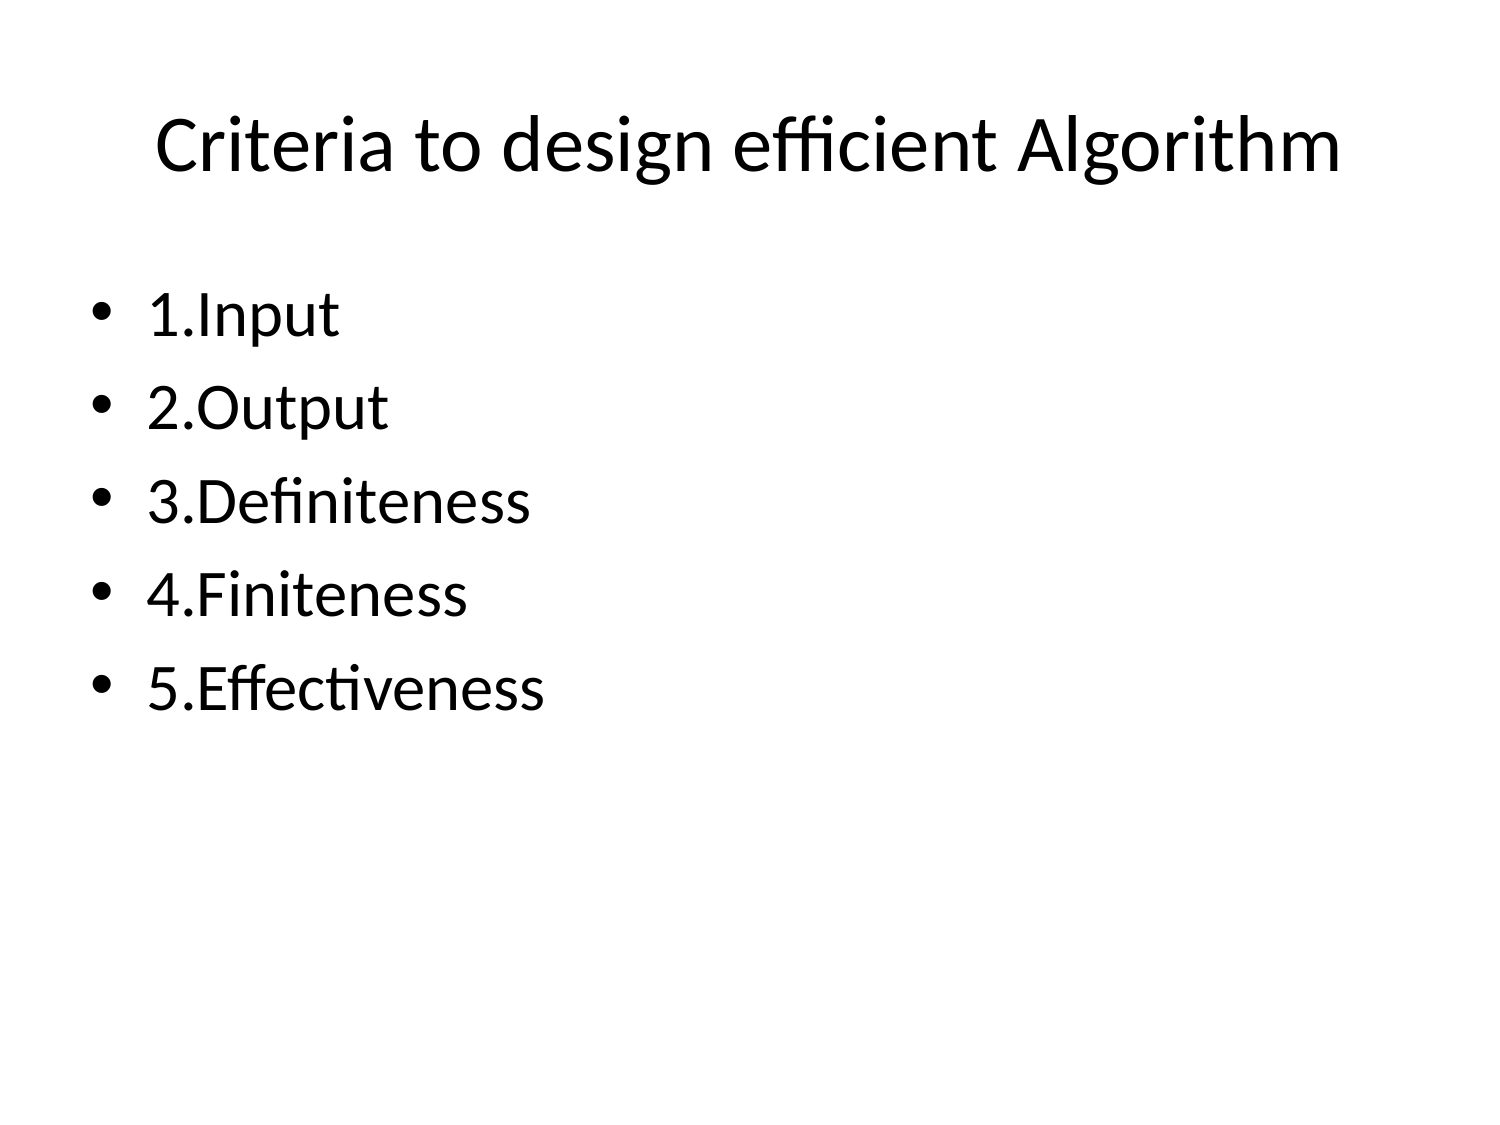

# Criteria to design efficient Algorithm
1.Input
2.Output
3.Definiteness
4.Finiteness
5.Effectiveness